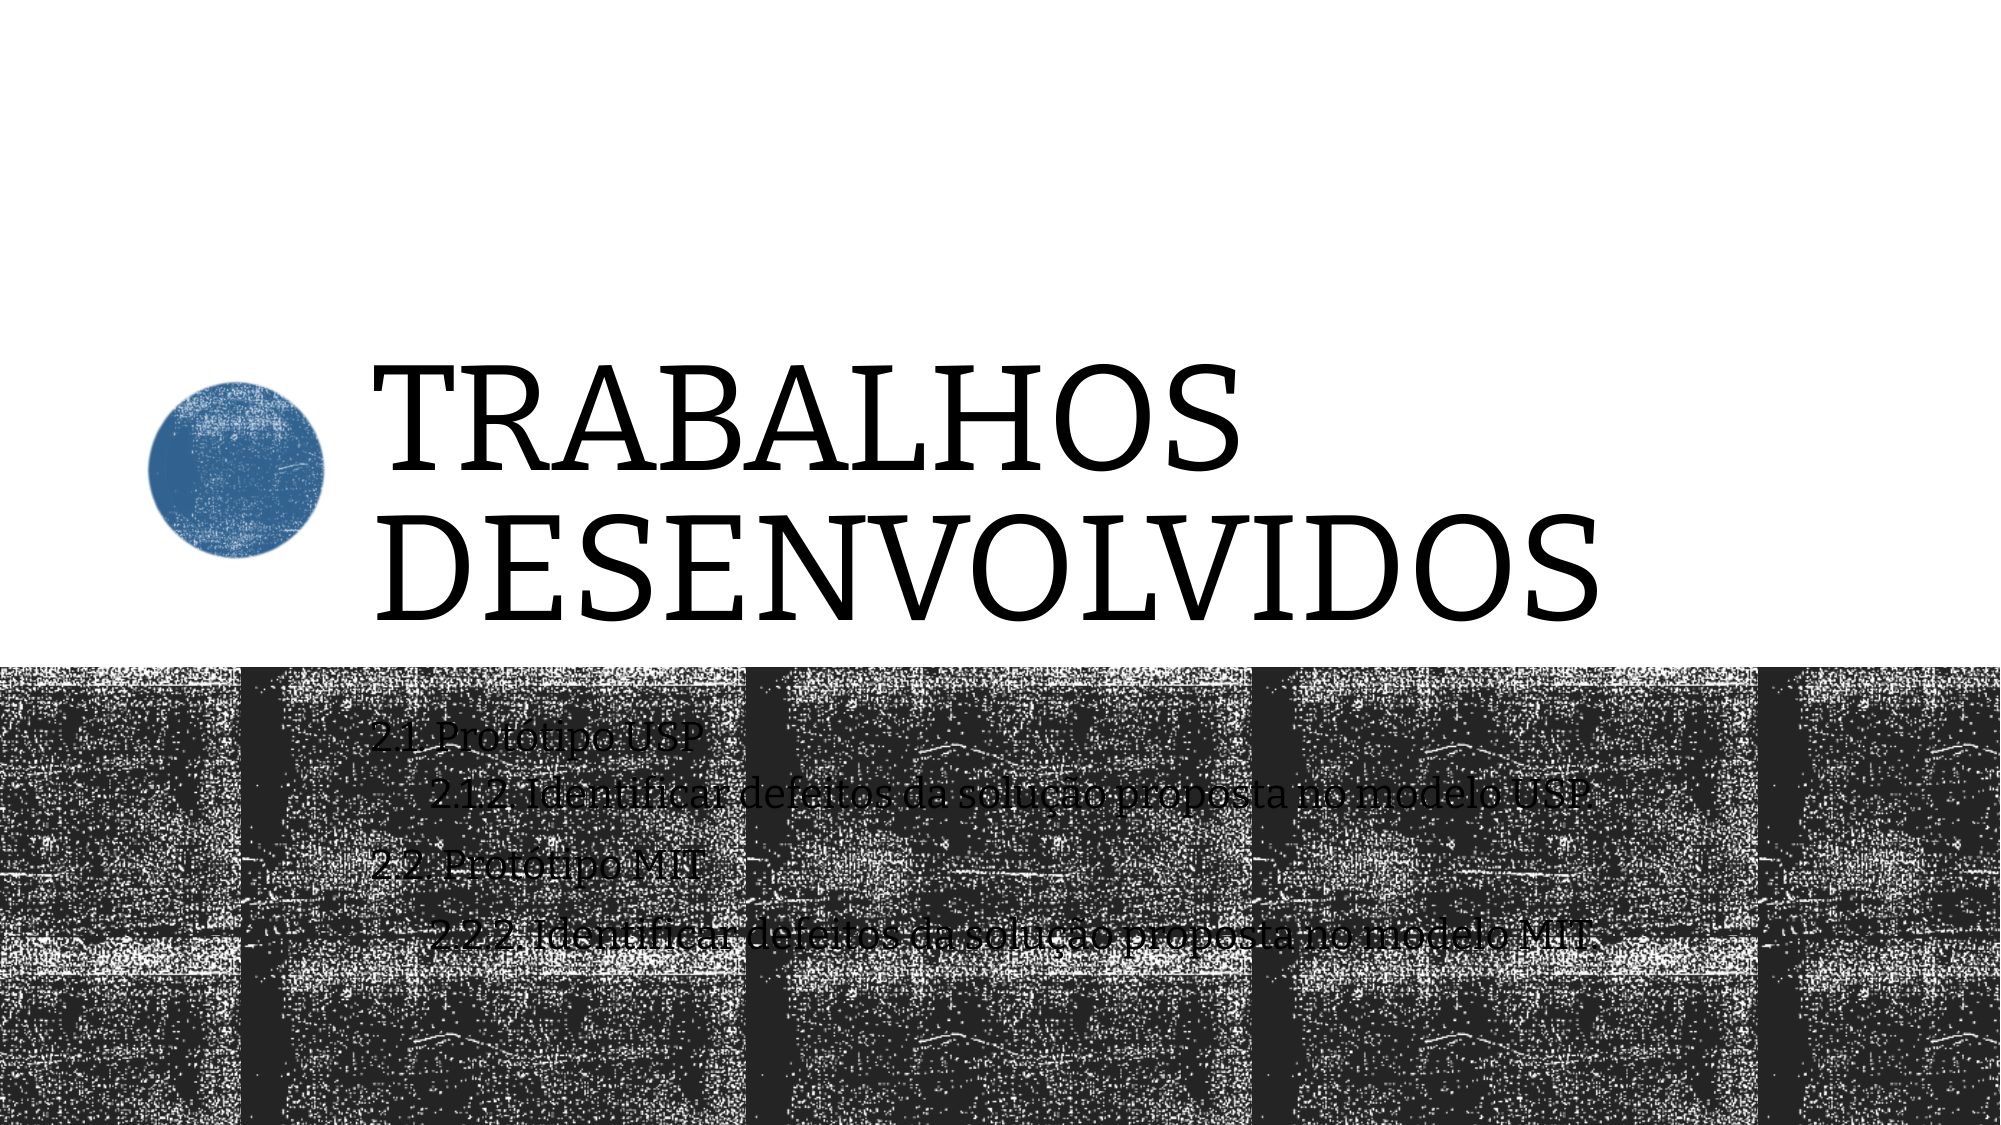

# Trabalhos desenvolvidos
2.1. Protótipo USP
2.1.2. Identificar defeitos da solução proposta no modelo USP.
2.2. Protótipo MIT
2.2.2. Identificar defeitos da solução proposta no modelo MIT.